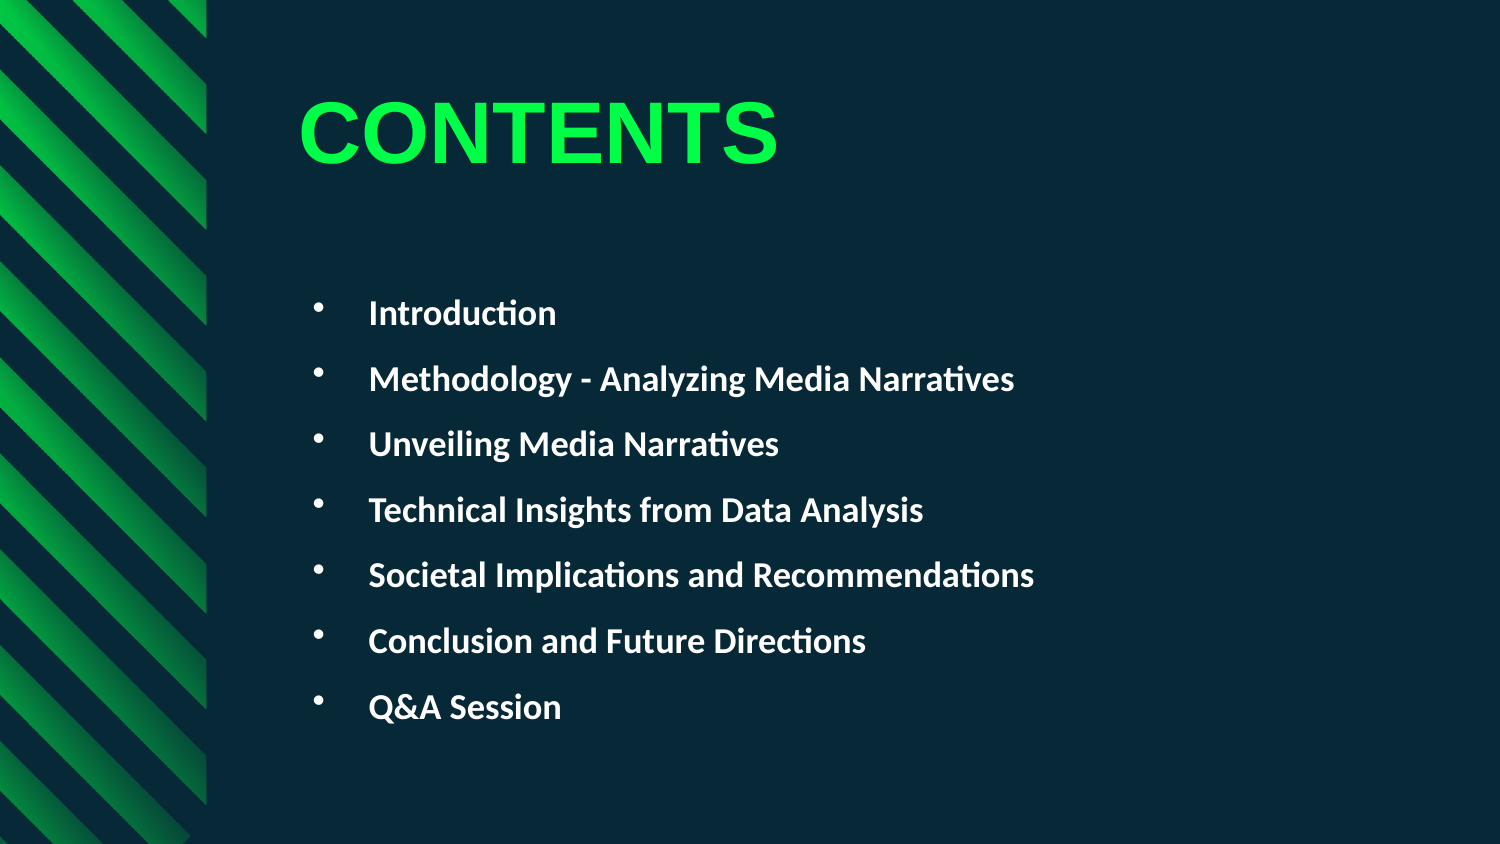

CONTENTS
Introduction
Methodology - Analyzing Media Narratives
Unveiling Media Narratives
Technical Insights from Data Analysis
Societal Implications and Recommendations
Conclusion and Future Directions
Q&A Session